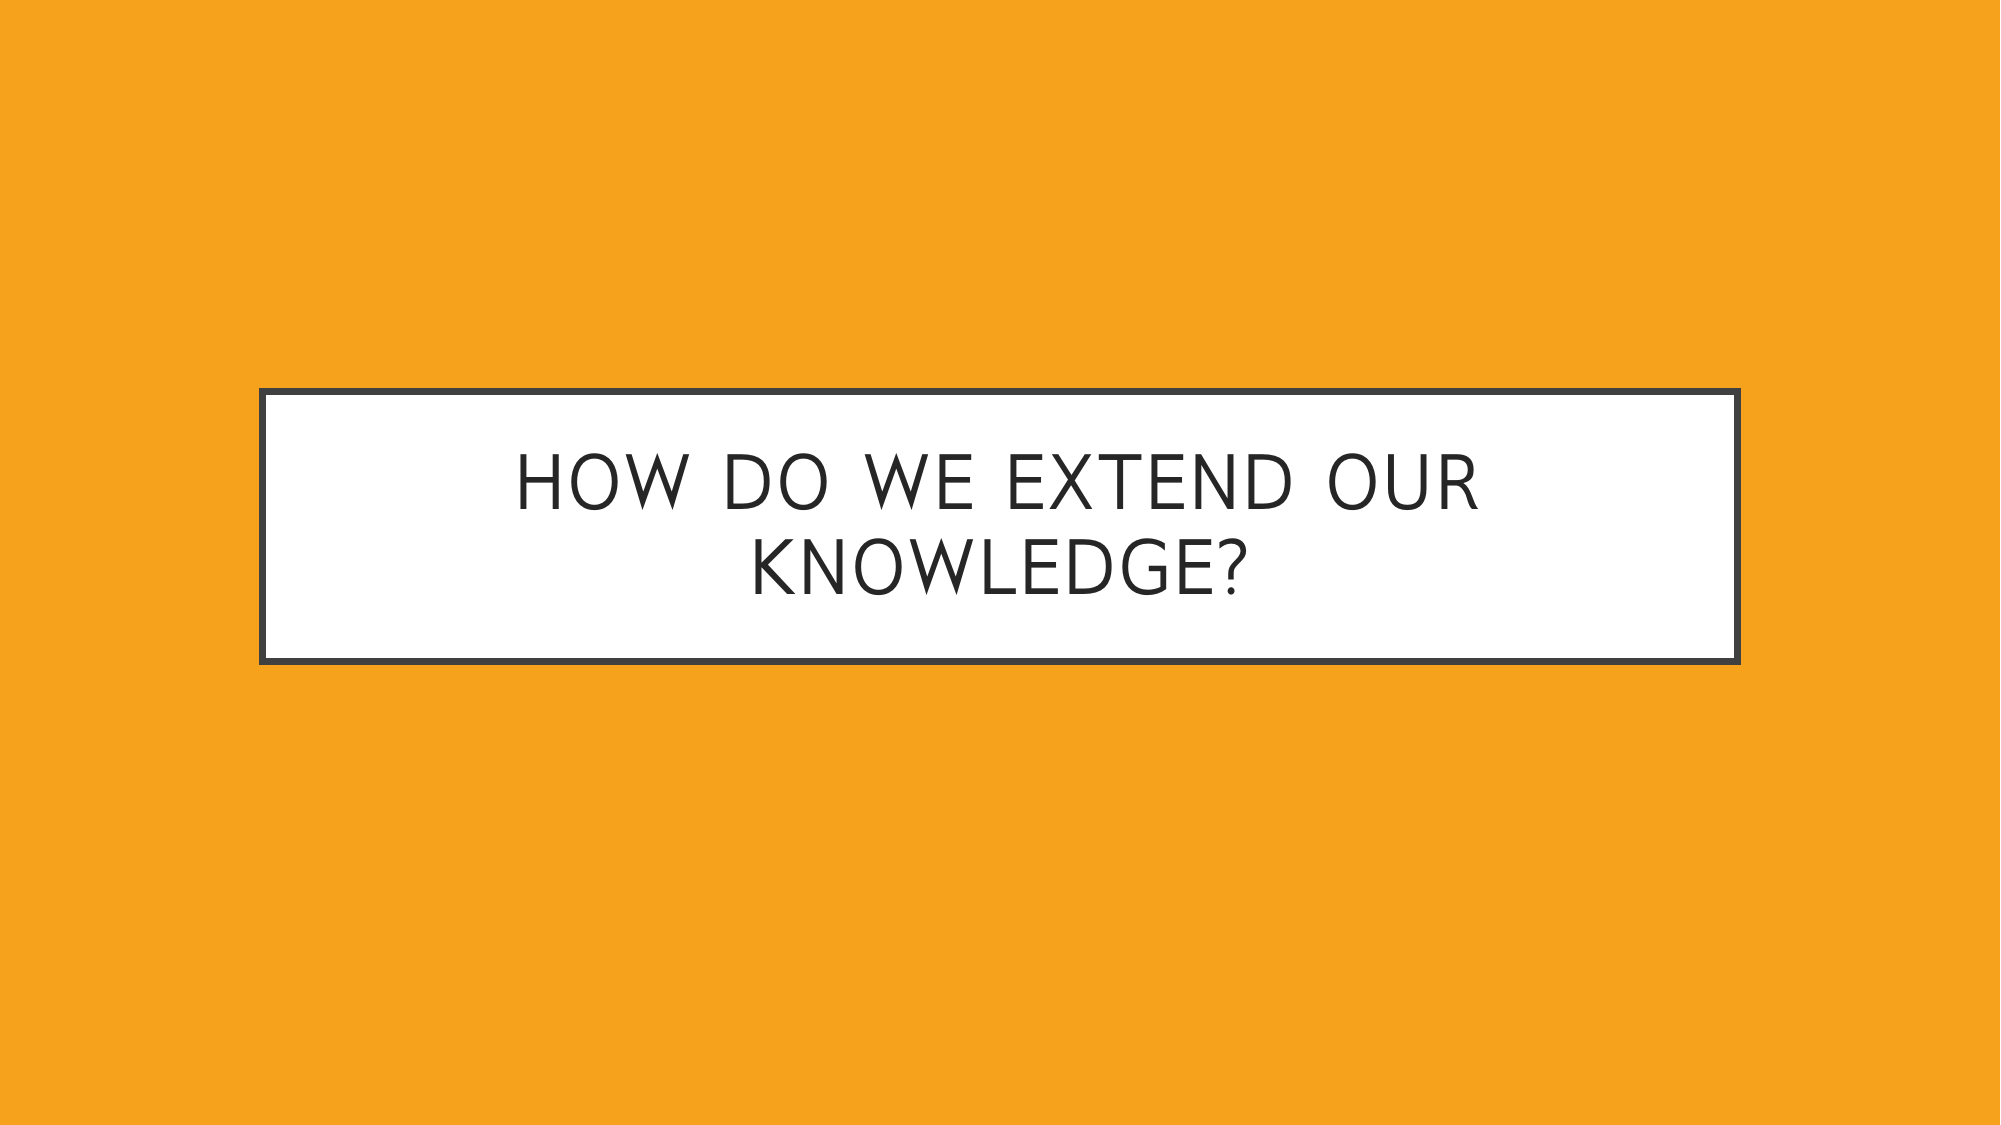

# How do we extend our knowledge?